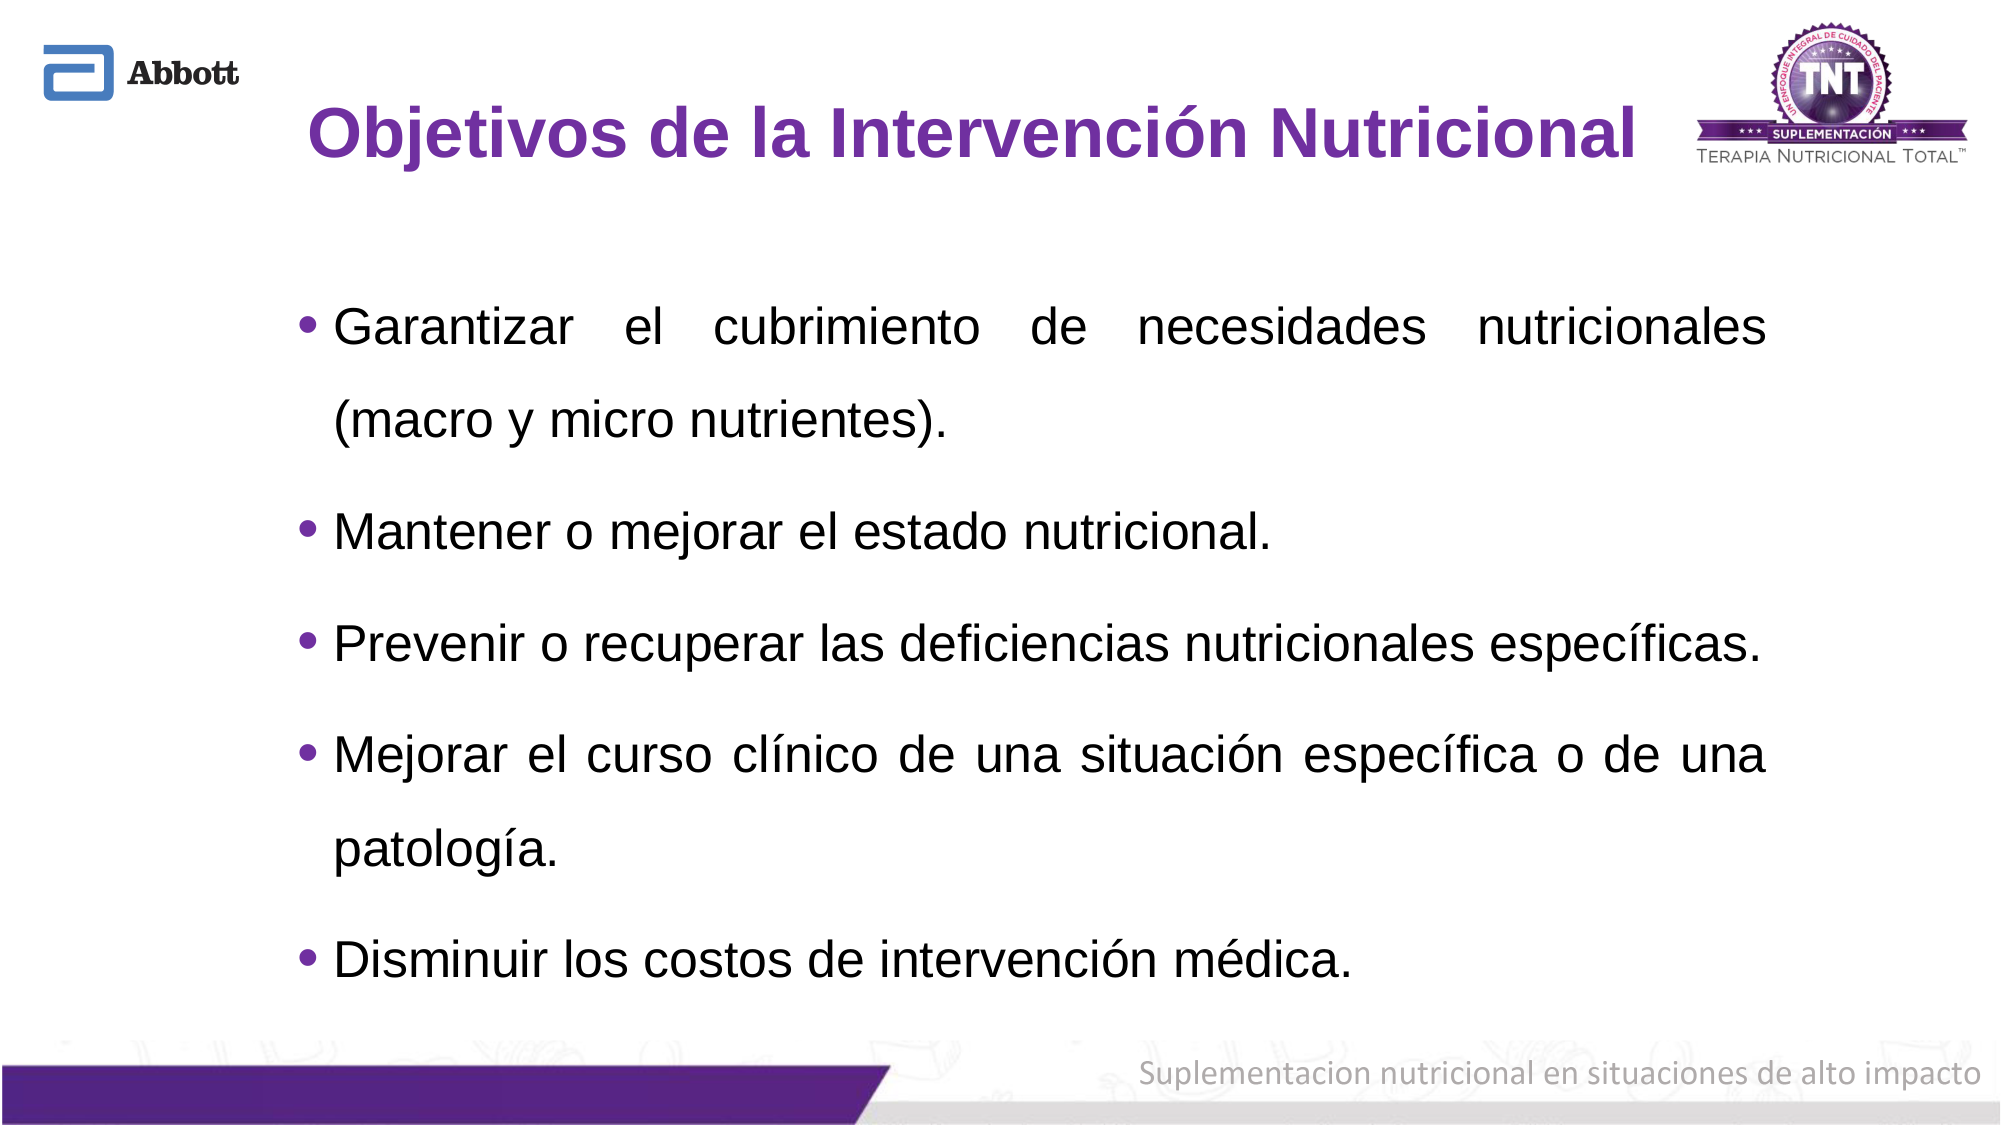

# Objetivos de la Intervención Nutricional
Garantizar el cubrimiento de necesidades nutricionales (macro y micro nutrientes).
Mantener o mejorar el estado nutricional.
Prevenir o recuperar las deficiencias nutricionales específicas.
Mejorar el curso clínico de una situación específica o de una patología.
Disminuir los costos de intervención médica.